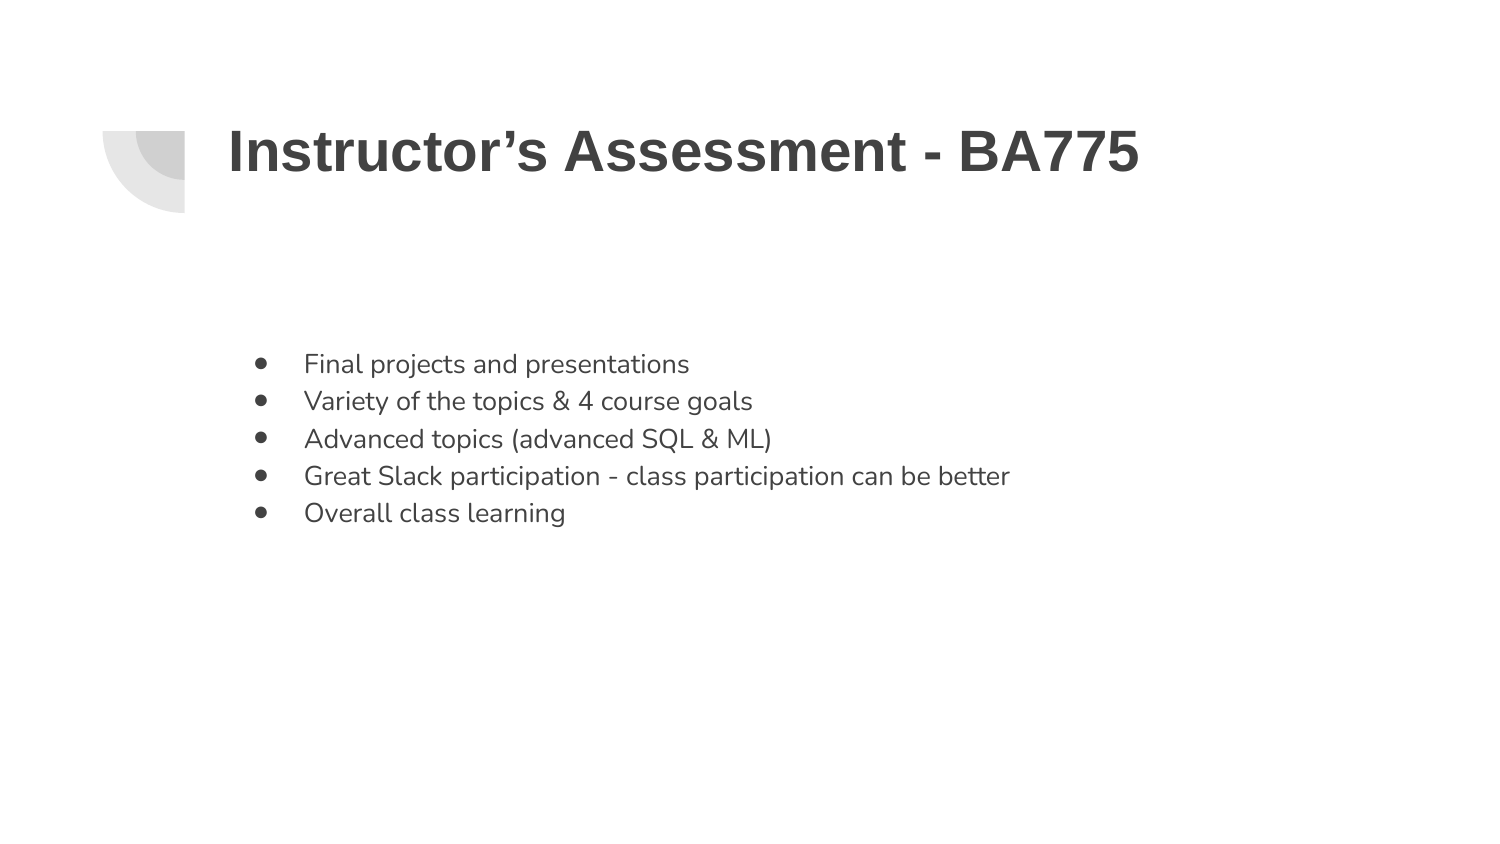

# Instructor’s Assessment - BA775
Final projects and presentations
Variety of the topics & 4 course goals
Advanced topics (advanced SQL & ML)
Great Slack participation - class participation can be better
Overall class learning